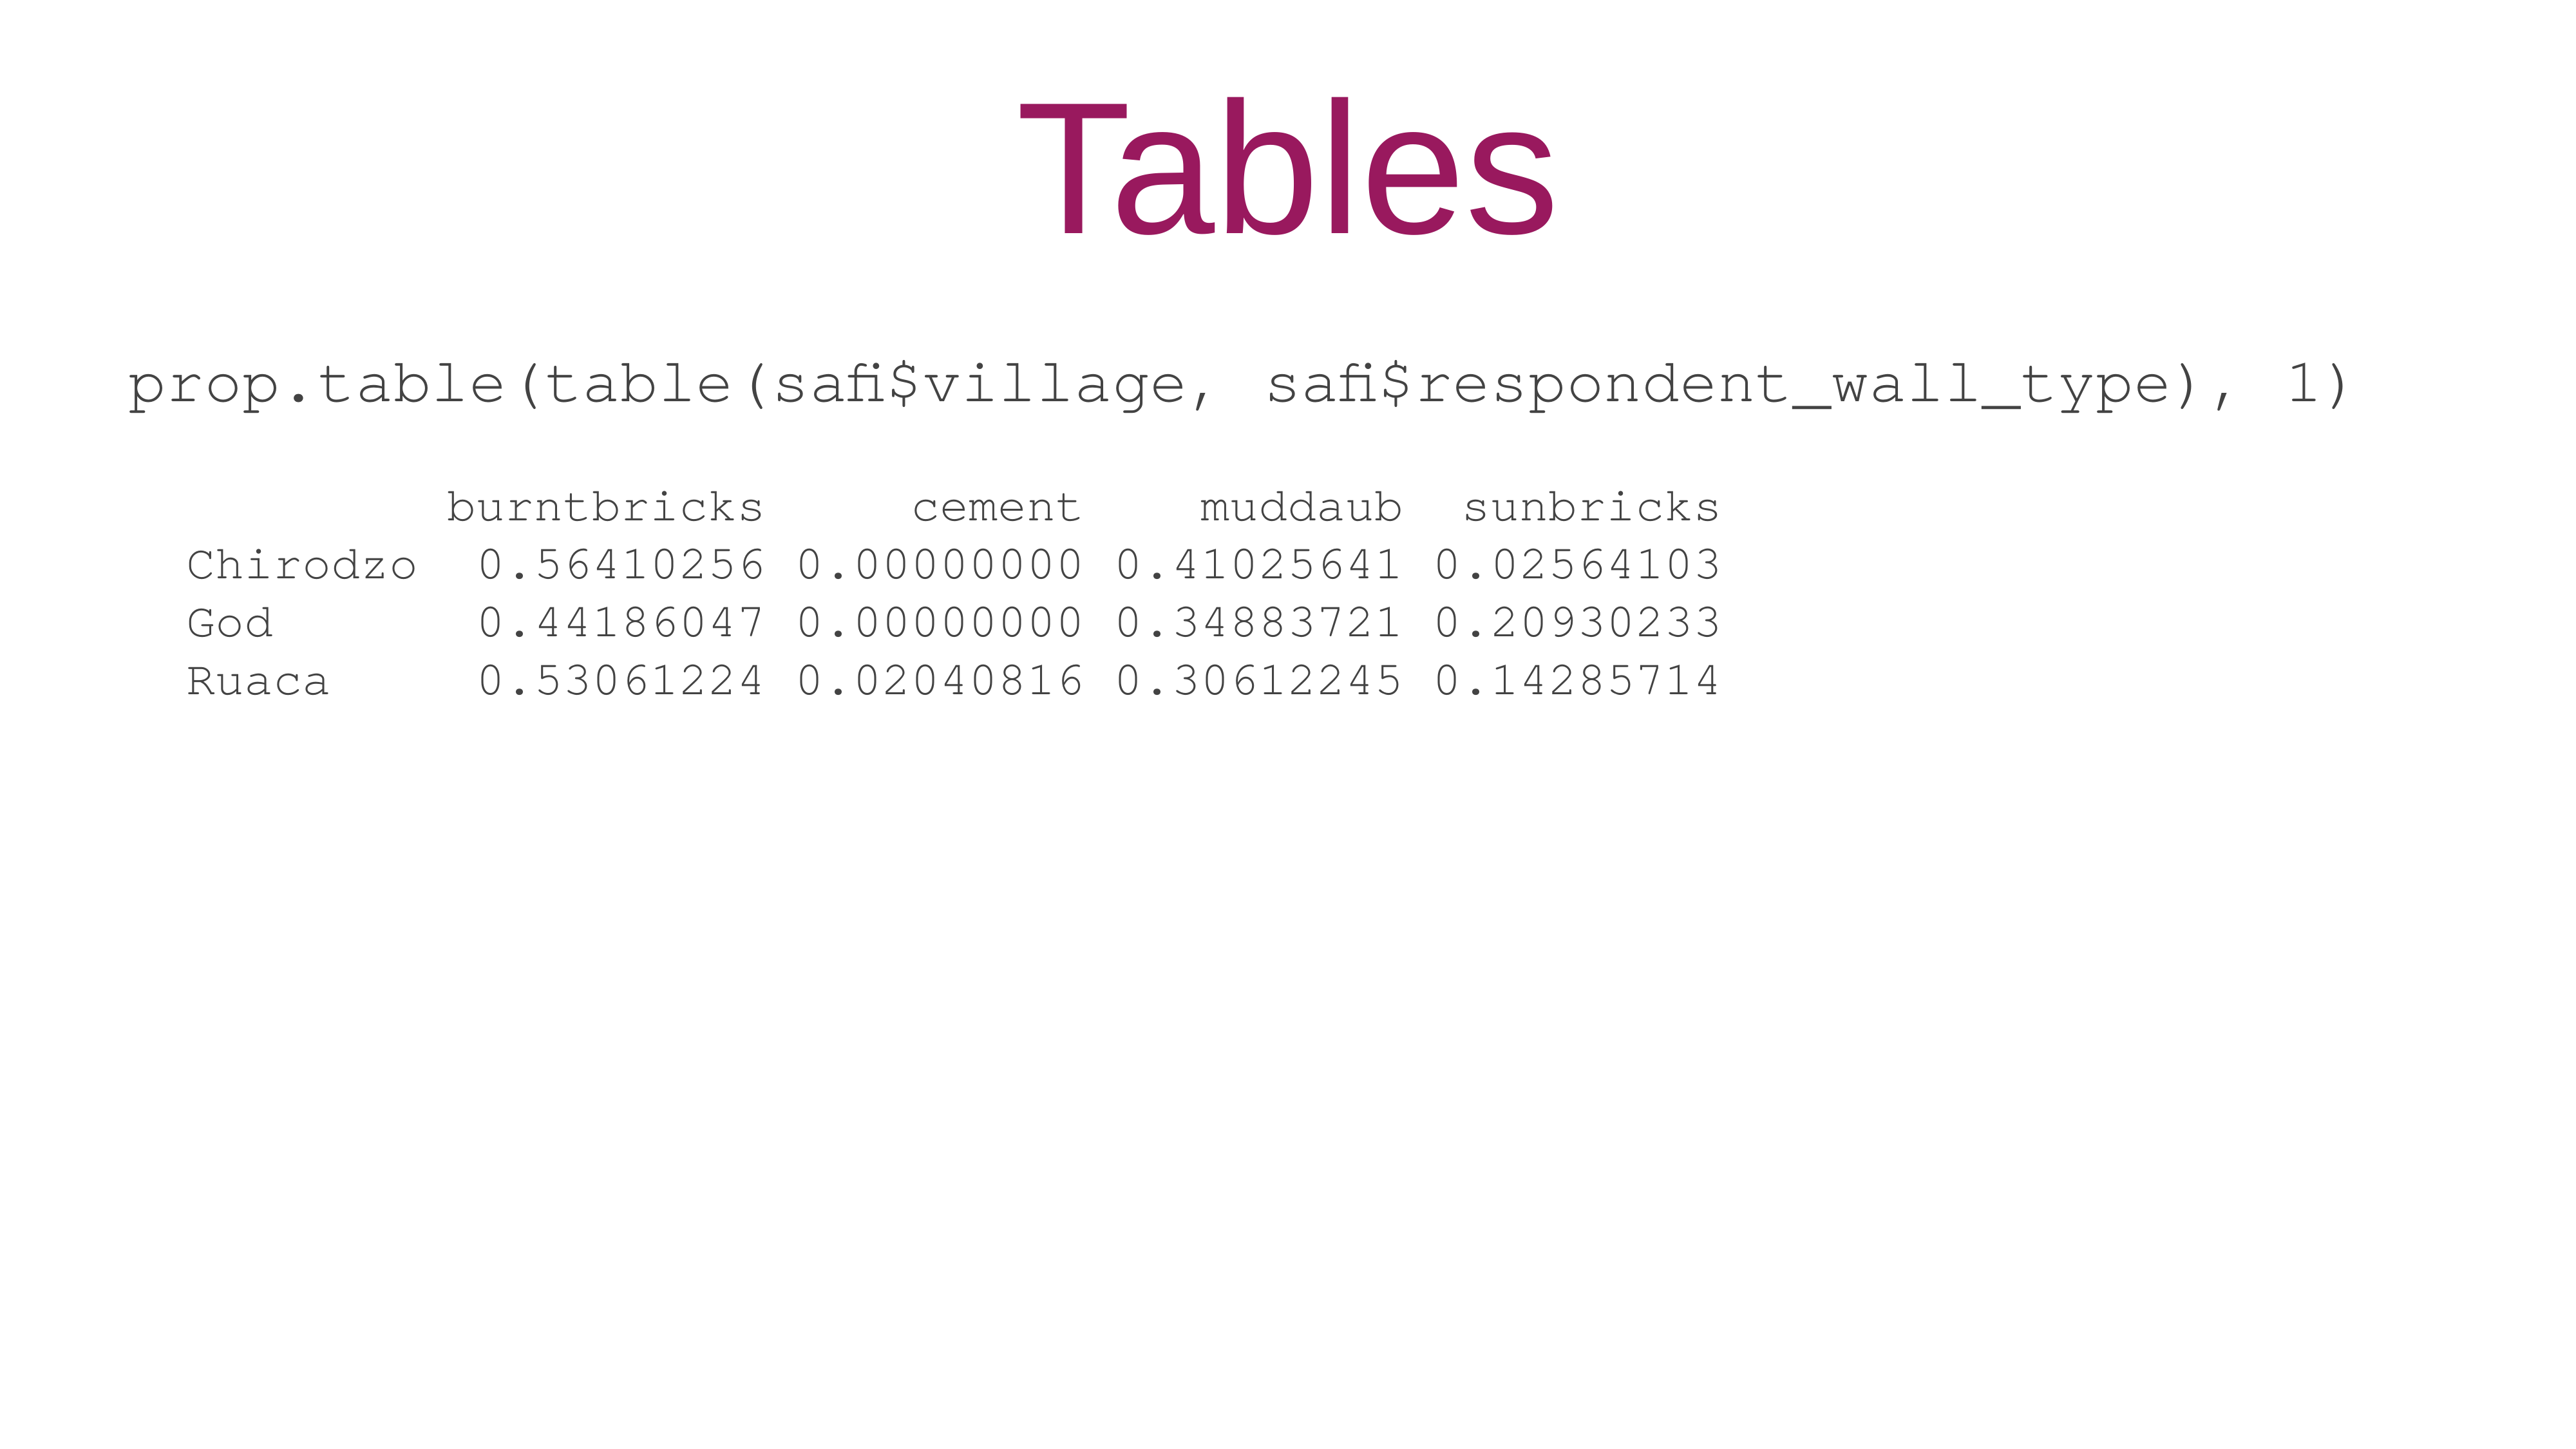

# Tables
prop.table(table(safi$village, safi$respondent_wall_type), 1)

           burntbricks     cement    muddaub  sunbricks
  Chirodzo  0.56410256 0.00000000 0.41025641 0.02564103
  God       0.44186047 0.00000000 0.34883721 0.20930233
  Ruaca     0.53061224 0.02040816 0.30612245 0.14285714